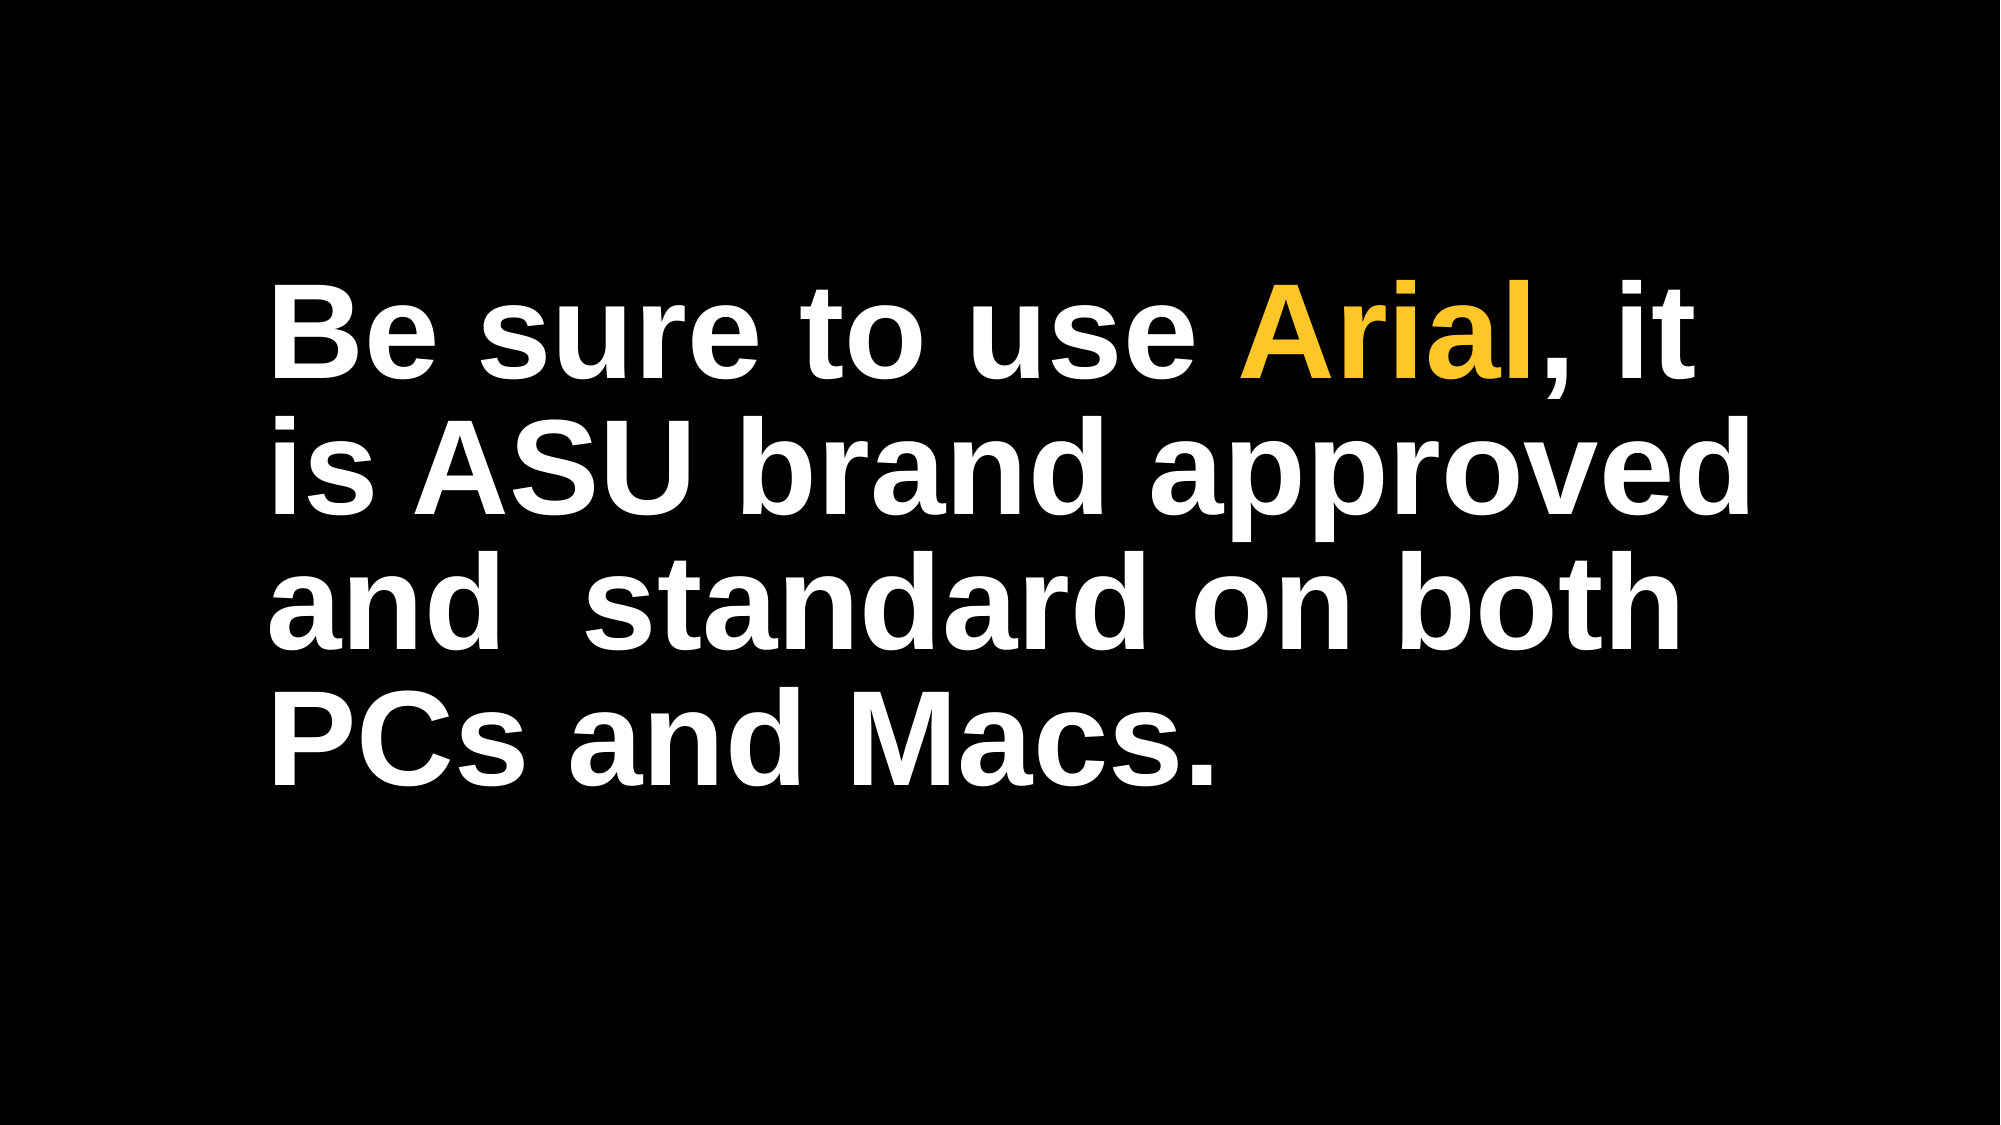

Be sure to use Arial, it is ASU brand approved and  standard on both PCs and Macs.